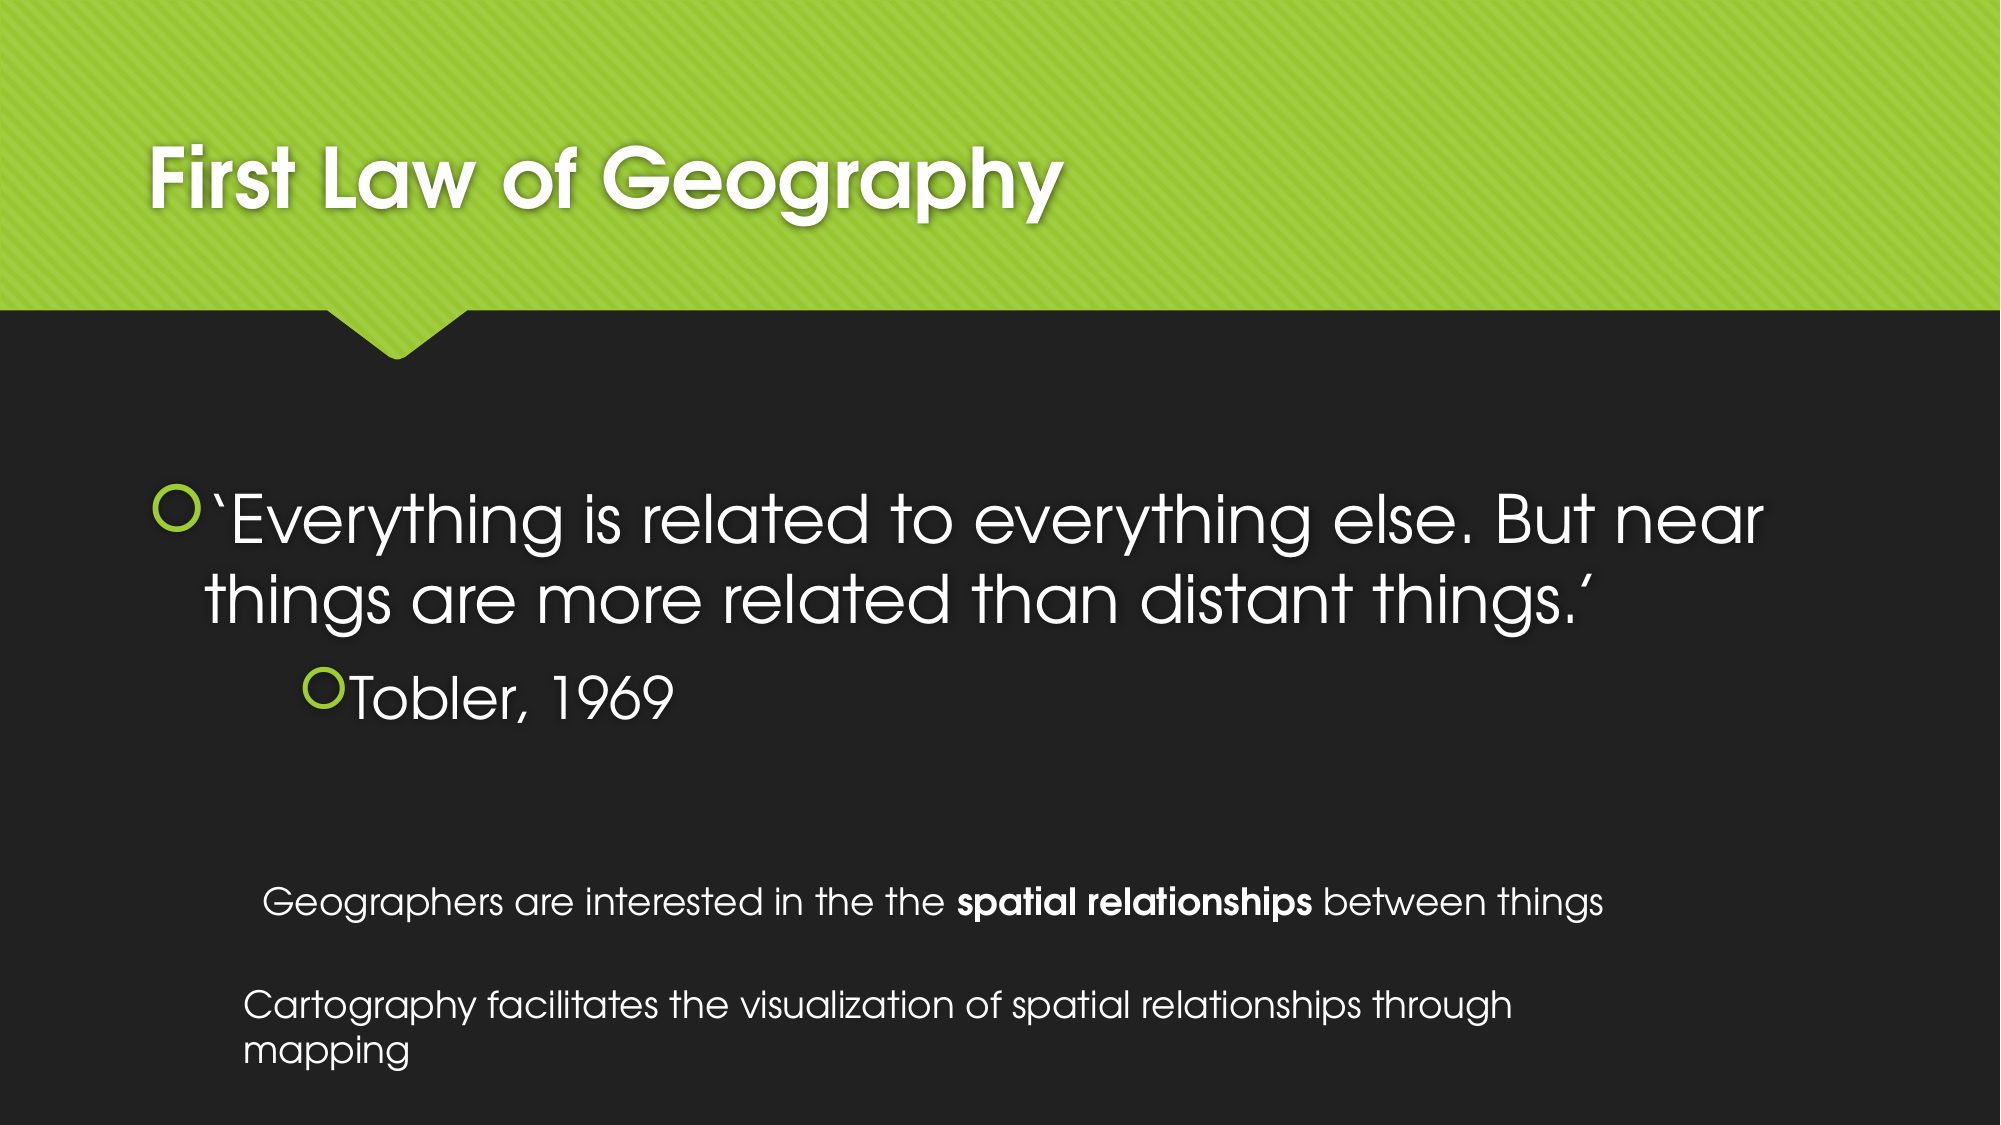

# First Law of Geography
‘Everything is related to everything else. But near things are more related than distant things.’
Tobler, 1969
Geographers are interested in the the spatial relationships between things
Cartography facilitates the visualization of spatial relationships through mapping